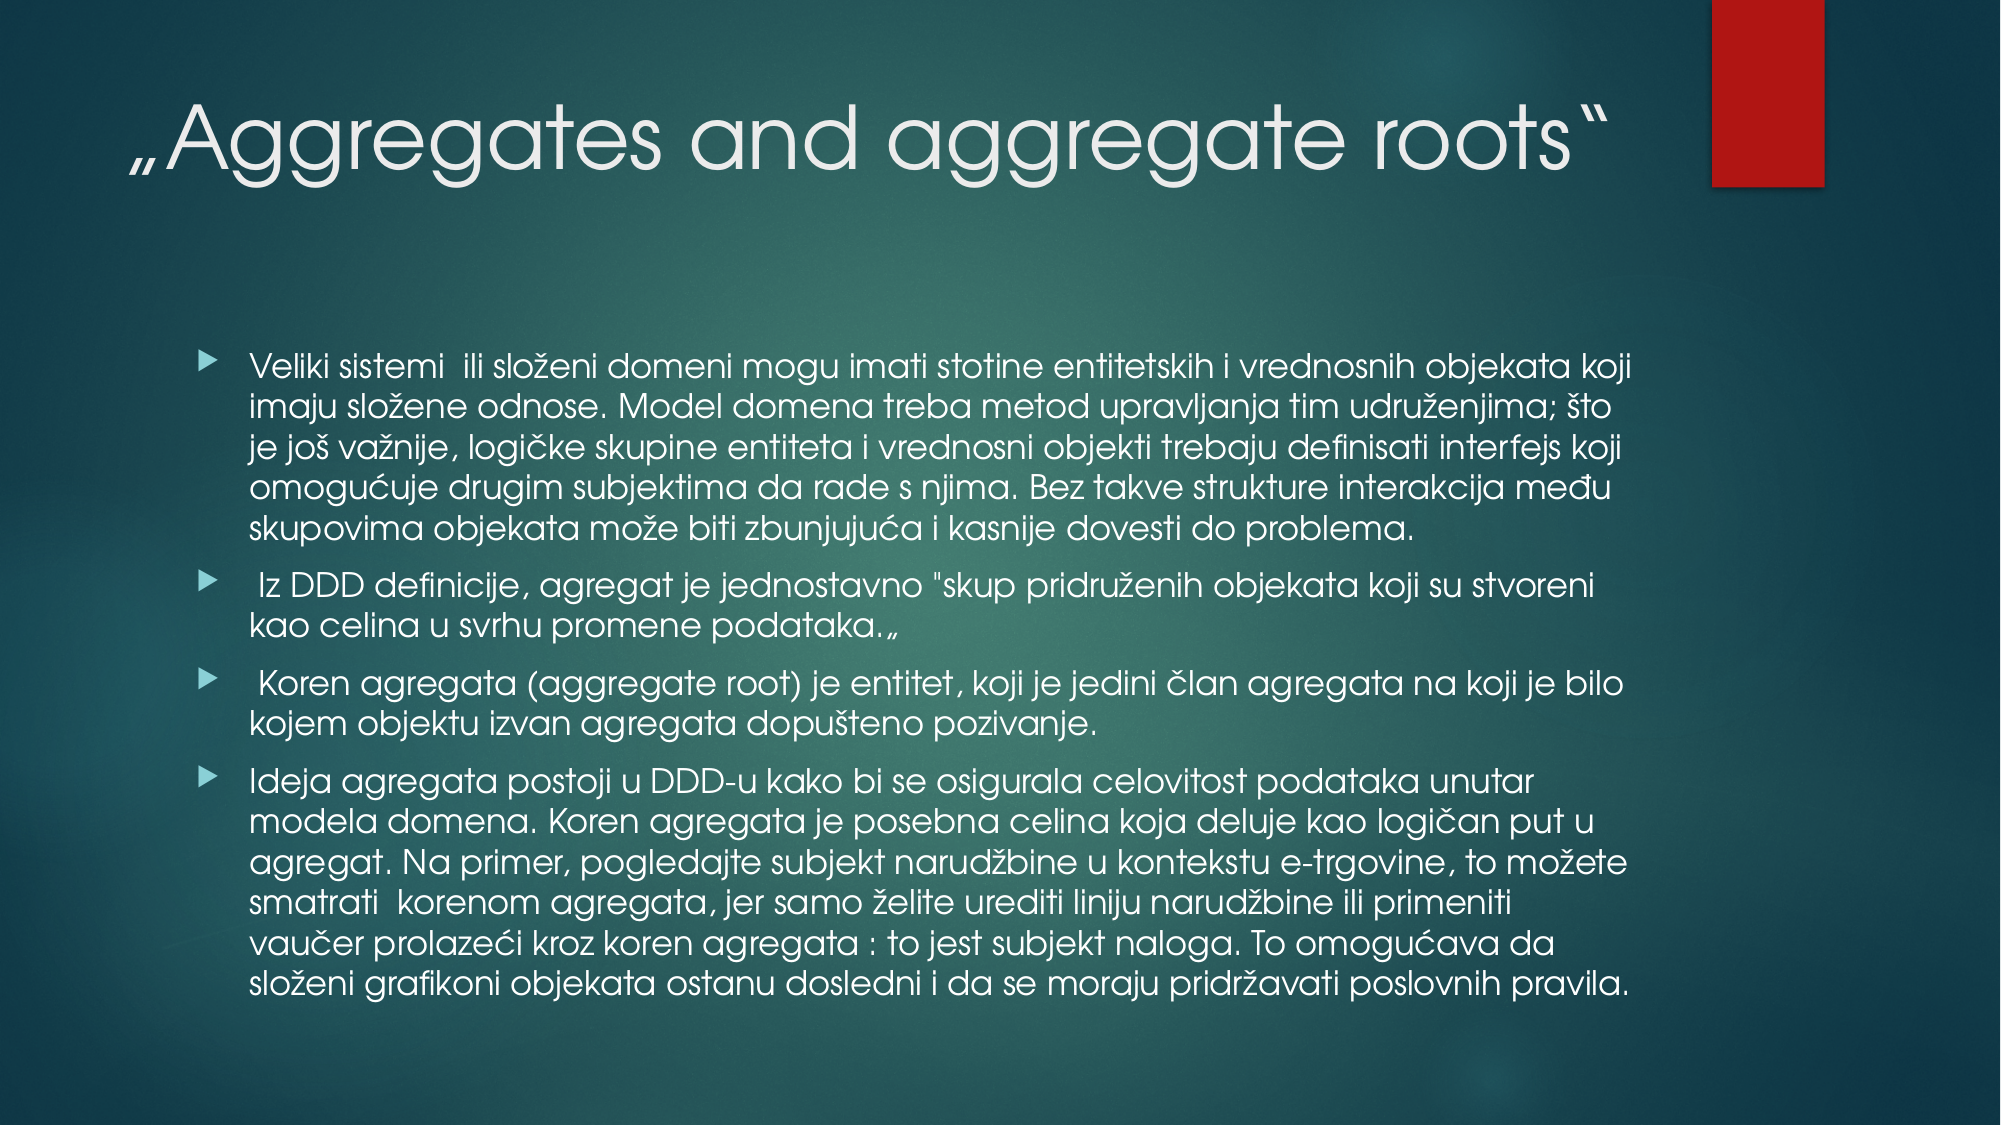

# „Aggregates and aggregate roots“
Veliki sistemi  ili složeni domeni mogu imati stotine entitetskih i vrednosnih objekata koji imaju složene odnose. Model domena treba metod upravljanja tim udruženjima; što je još važnije, logičke skupine entiteta i vrednosni objekti trebaju definisati interfejs koji omogućuje drugim subjektima da rade s njima. Bez takve strukture interakcija među skupovima objekata može biti zbunjujuća i kasnije dovesti do problema.
 Iz DDD definicije, agregat je jednostavno "skup pridruženih objekata koji su stvoreni kao celina u svrhu promene podataka.„
 Koren agregata (aggregate root) je entitet, koji je jedini član agregata na koji je bilo kojem objektu izvan agregata dopušteno pozivanje.
Ideja agregata postoji u DDD-u kako bi se osigurala celovitost podataka unutar modela domena. Koren agregata je posebna celina koja deluje kao logičan put u agregat. Na primer, pogledajte subjekt narudžbine u kontekstu e-trgovine, to možete smatrati  korenom agregata, jer samo želite urediti liniju narudžbine ili primeniti vaučer prolazeći kroz koren agregata : to jest subjekt naloga. To omogućava da složeni grafikoni objekata ostanu dosledni i da se moraju pridržavati poslovnih pravila.